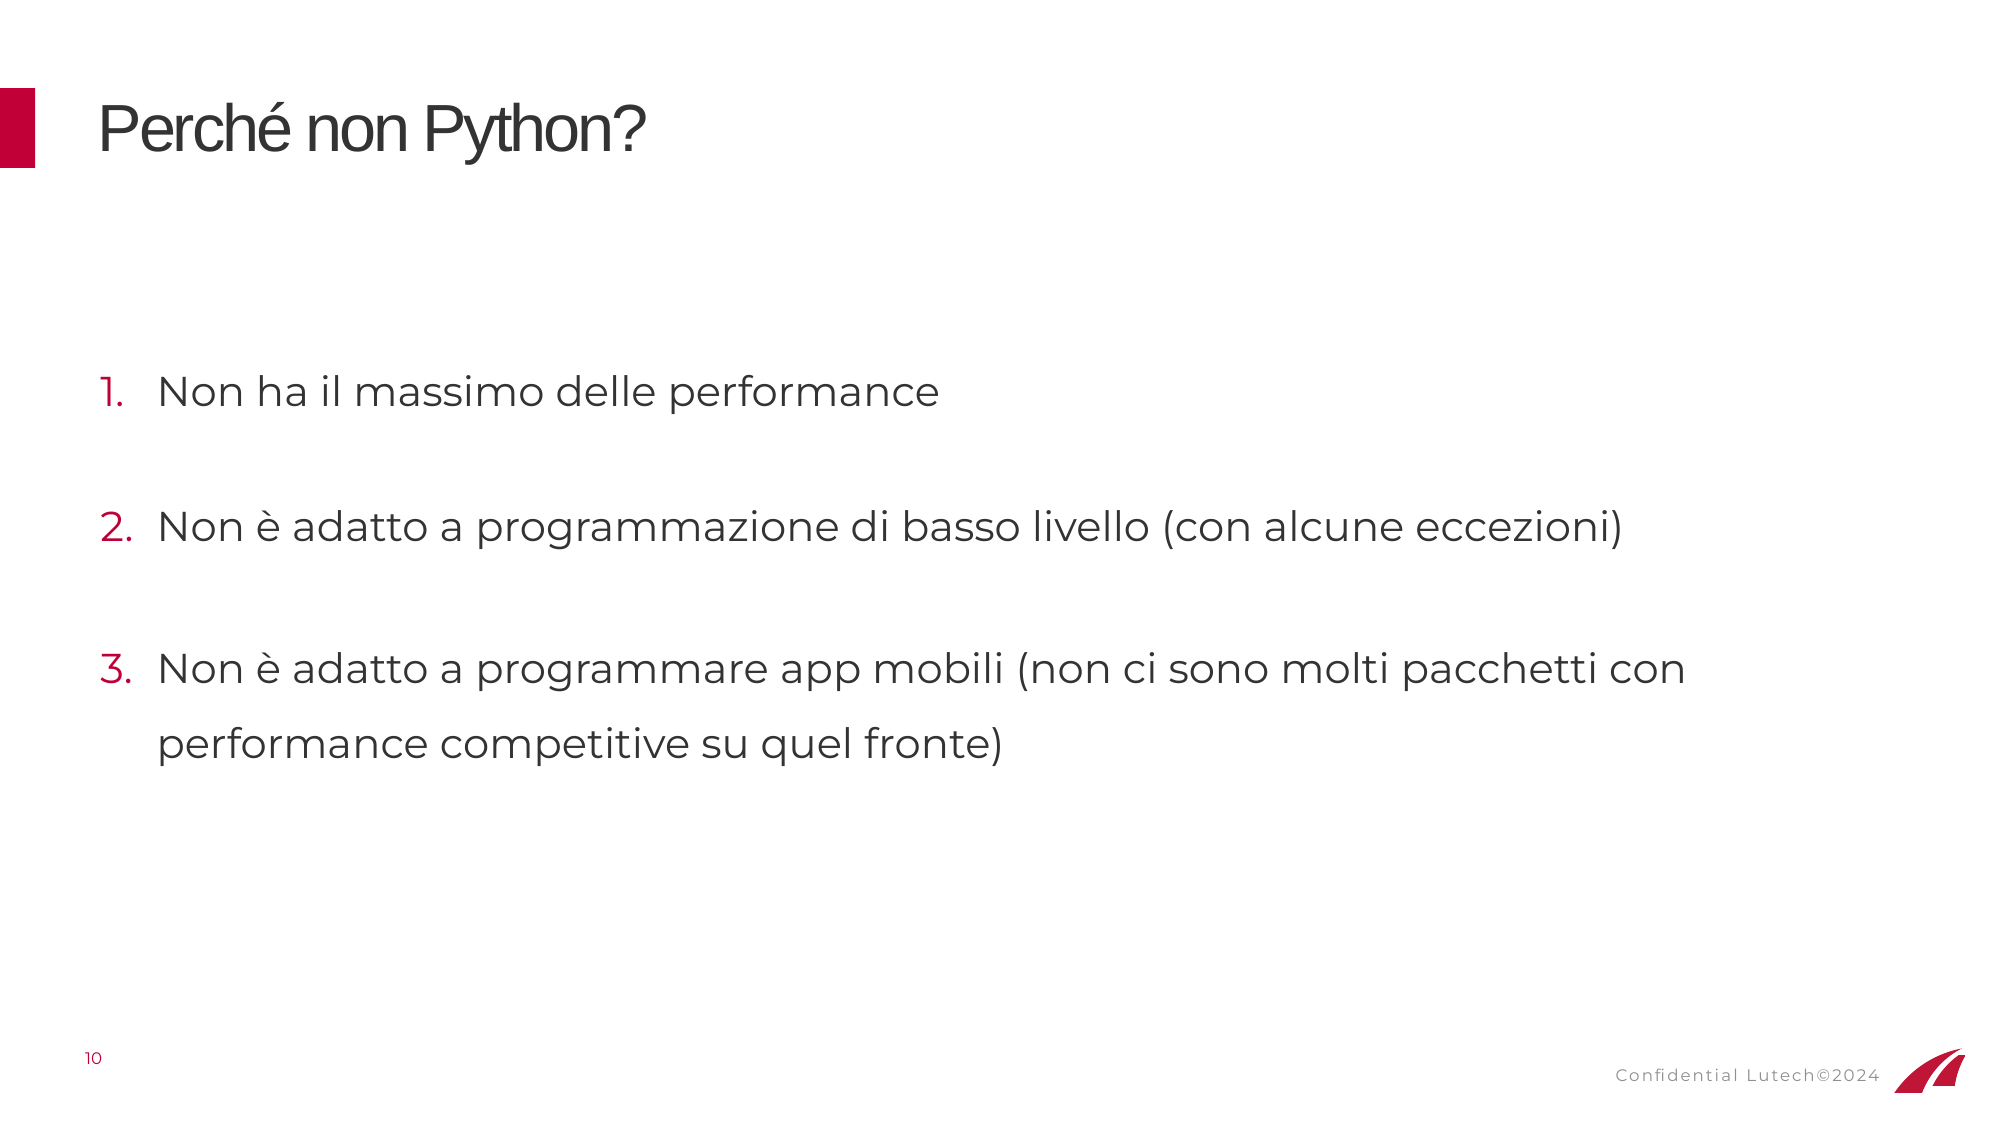

# Perché non Python?

Non ha il massimo delle performance

Non è adatto a programmazione di basso livello (con alcune eccezioni)
Non è adatto a programmare app mobili (non ci sono molti pacchetti con performance competitive su quel fronte)